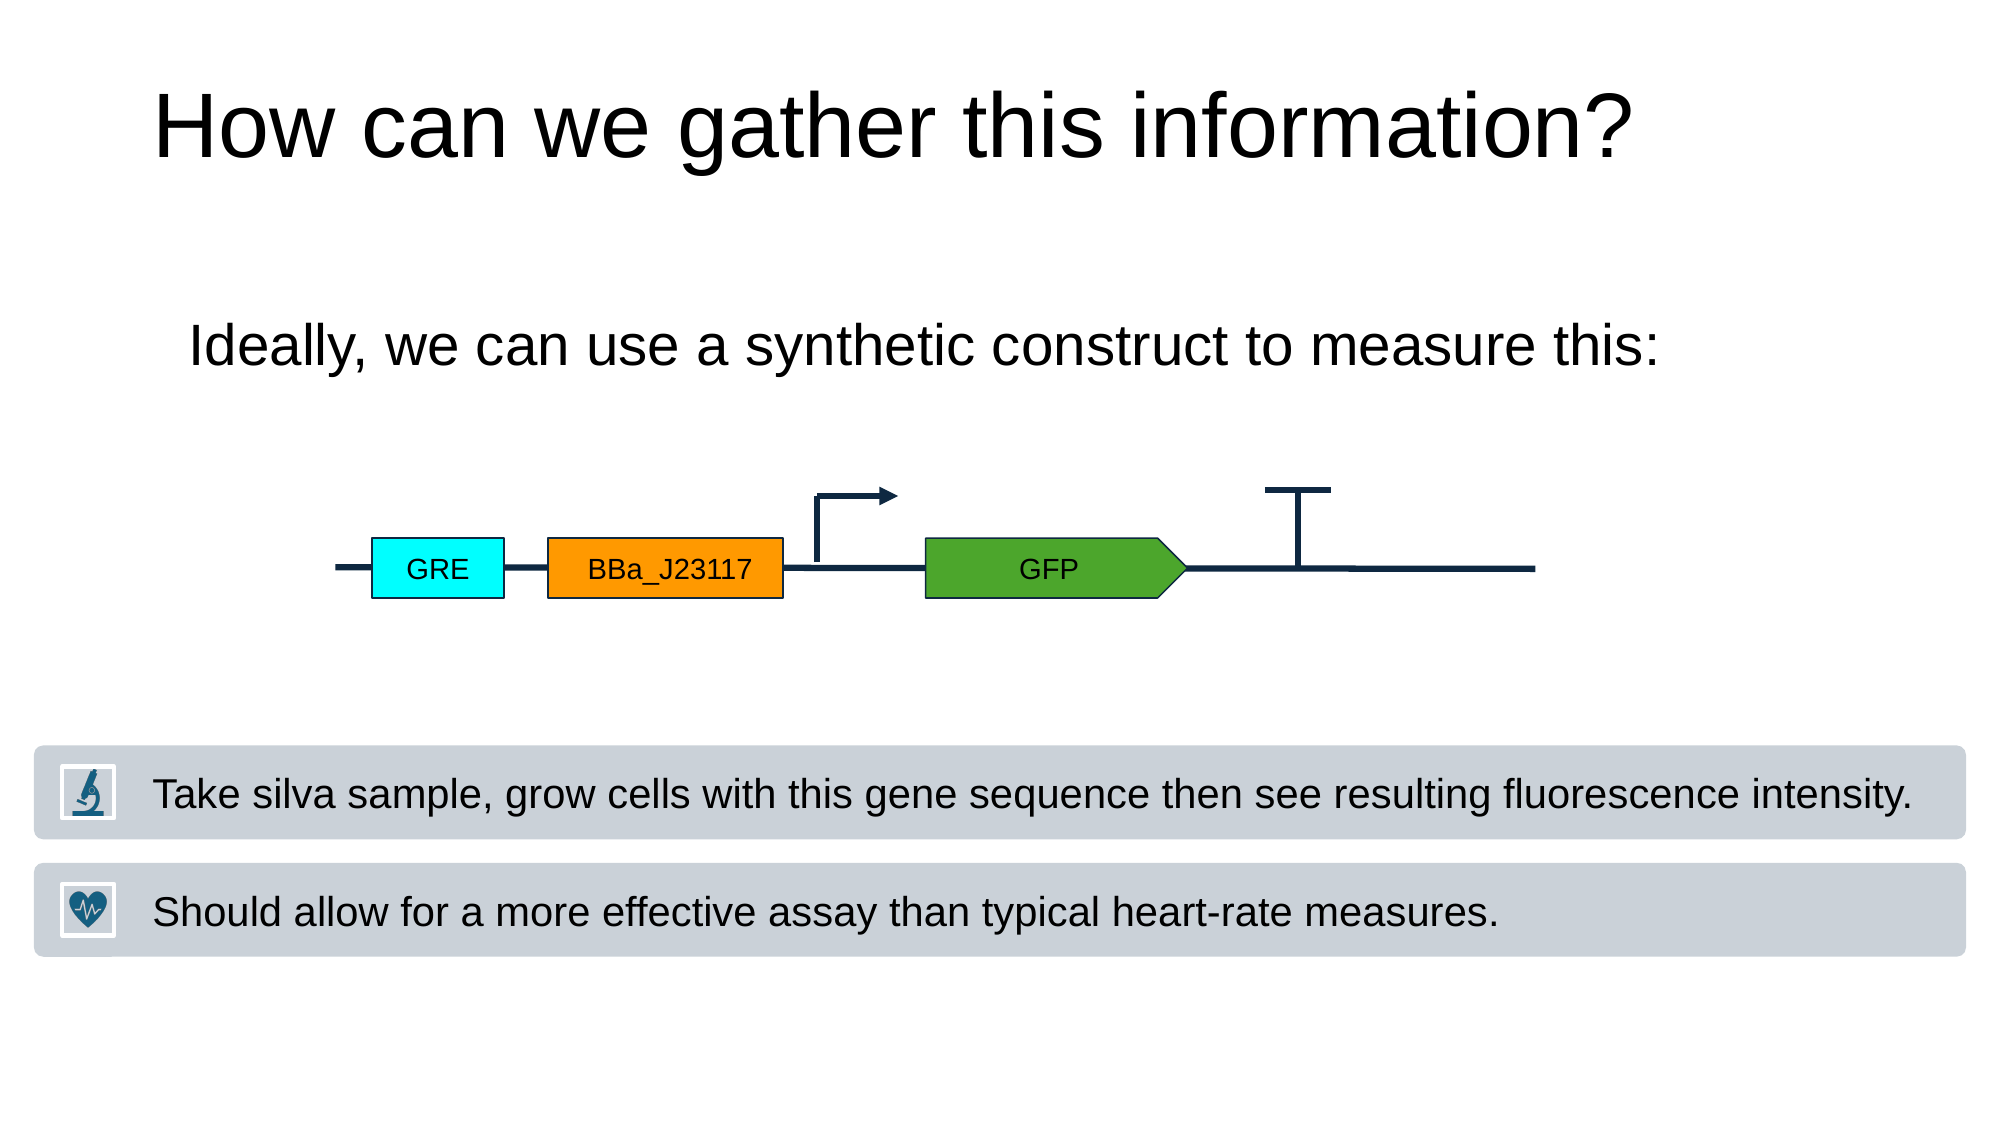

# How can we gather this information?
Ideally, we can use a synthetic construct to measure this:
GRE
   BBa_J23117
GFP

Take silva sample, grow cells with this gene sequence then see resulting fluorescence intensity.

Should allow for a more effective assay than typical heart-rate measures.